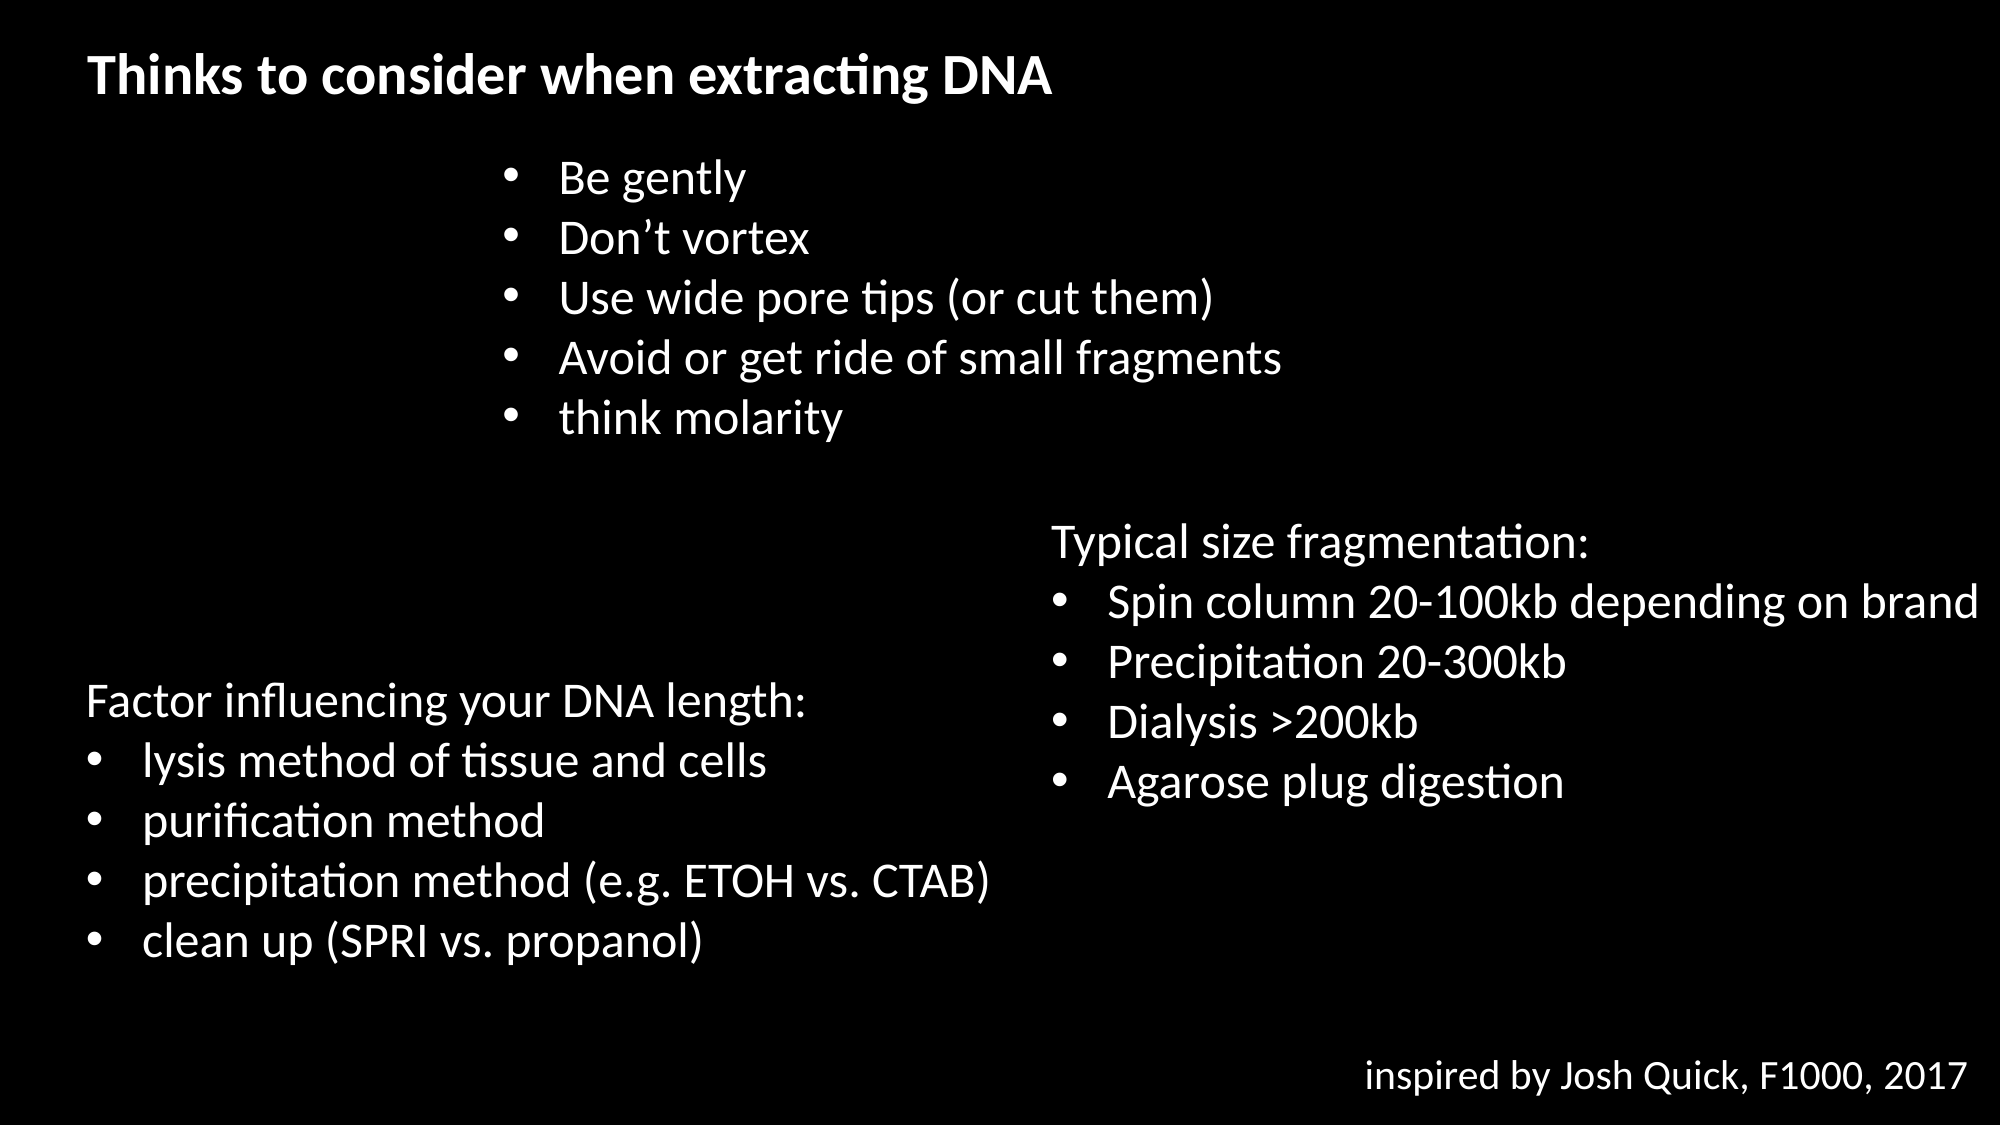

Thinks to consider when extracting DNA
Be gently
Don’t vortex
Use wide pore tips (or cut them)
Avoid or get ride of small fragments
think molarity
Typical size fragmentation:
Spin column 20-100kb depending on brand
Precipitation 20-300kb
Dialysis >200kb
Agarose plug digestion
Factor influencing your DNA length:
lysis method of tissue and cells
purification method
precipitation method (e.g. ETOH vs. CTAB)
clean up (SPRI vs. propanol)
inspired by Josh Quick, F1000, 2017